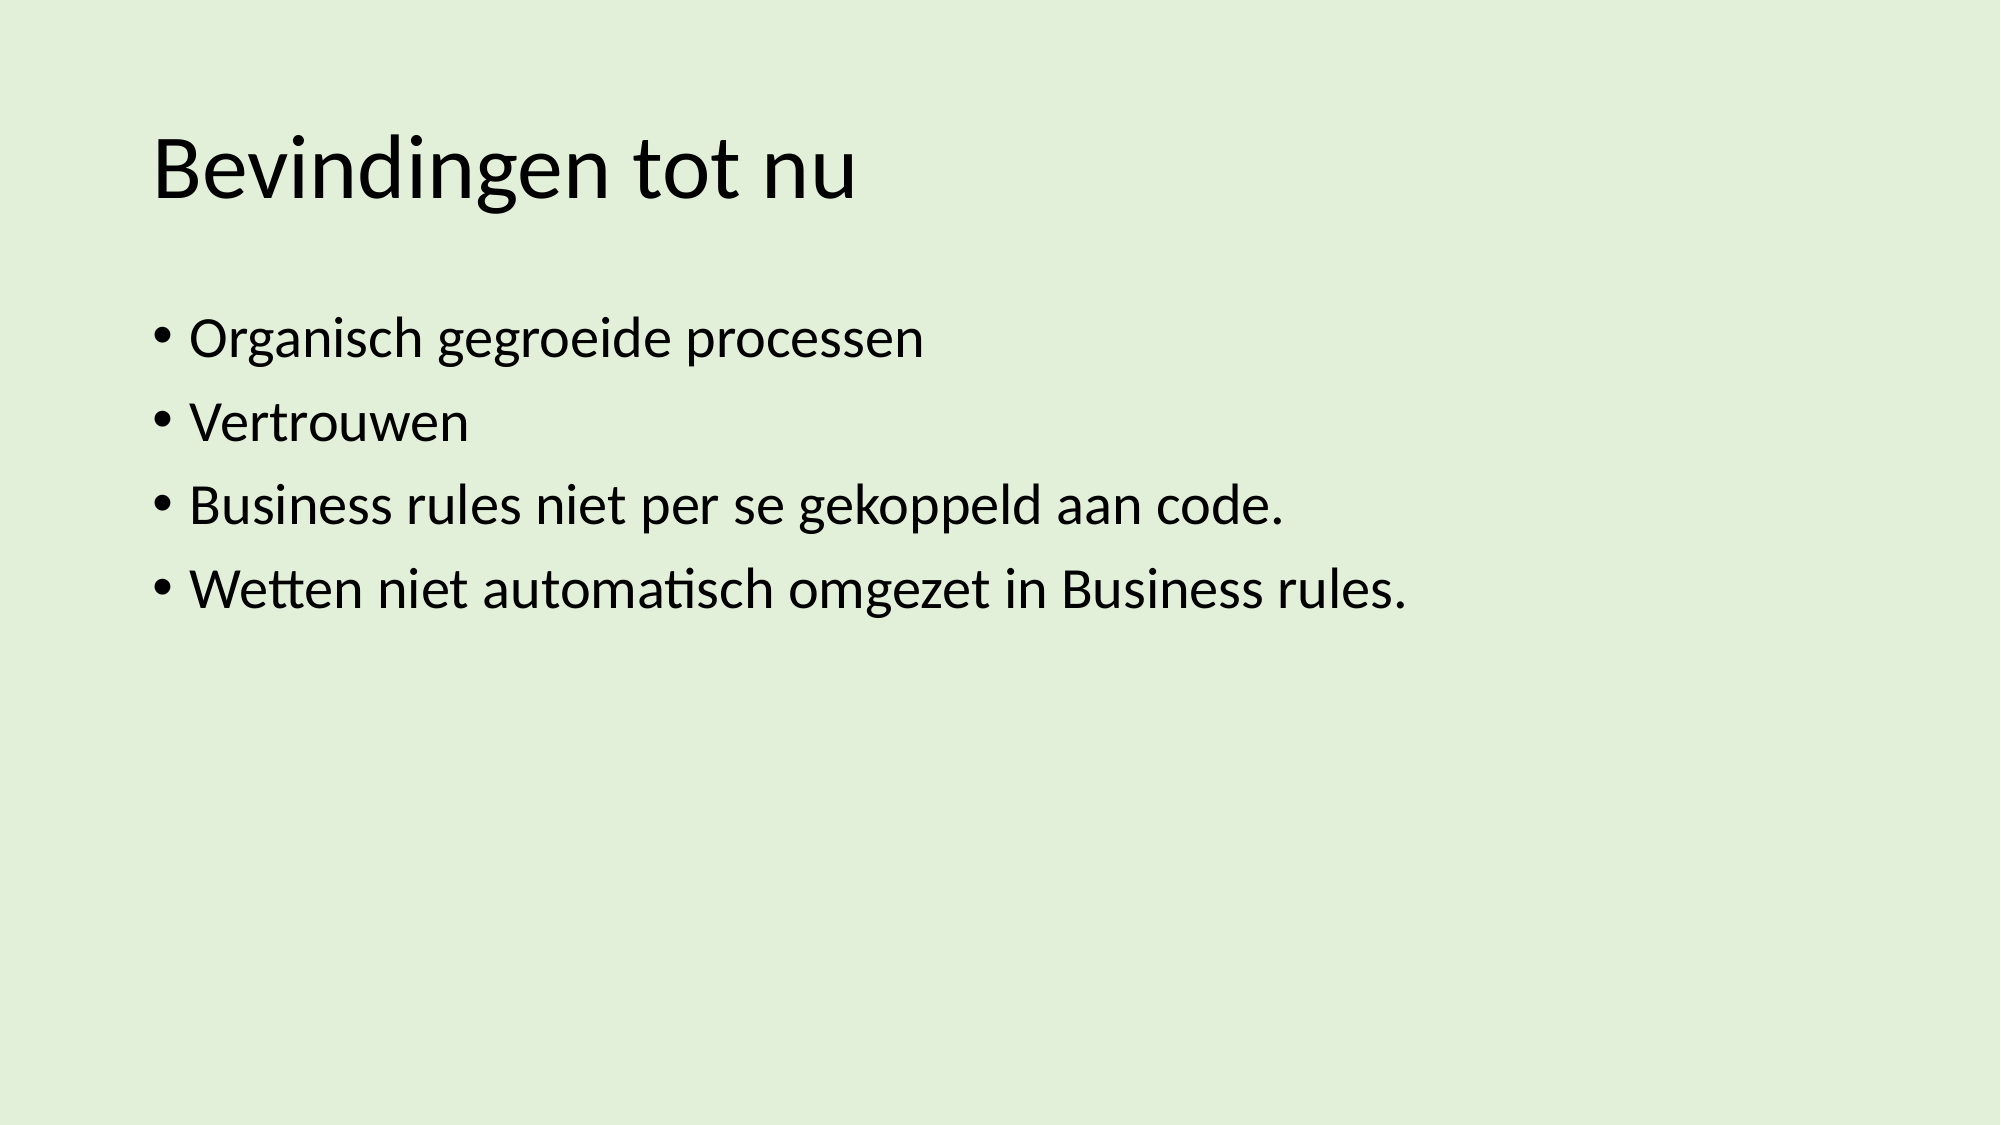

# Bevindingen tot nu
Organisch gegroeide processen
Vertrouwen
Business rules niet per se gekoppeld aan code.
Wetten niet automatisch omgezet in Business rules.